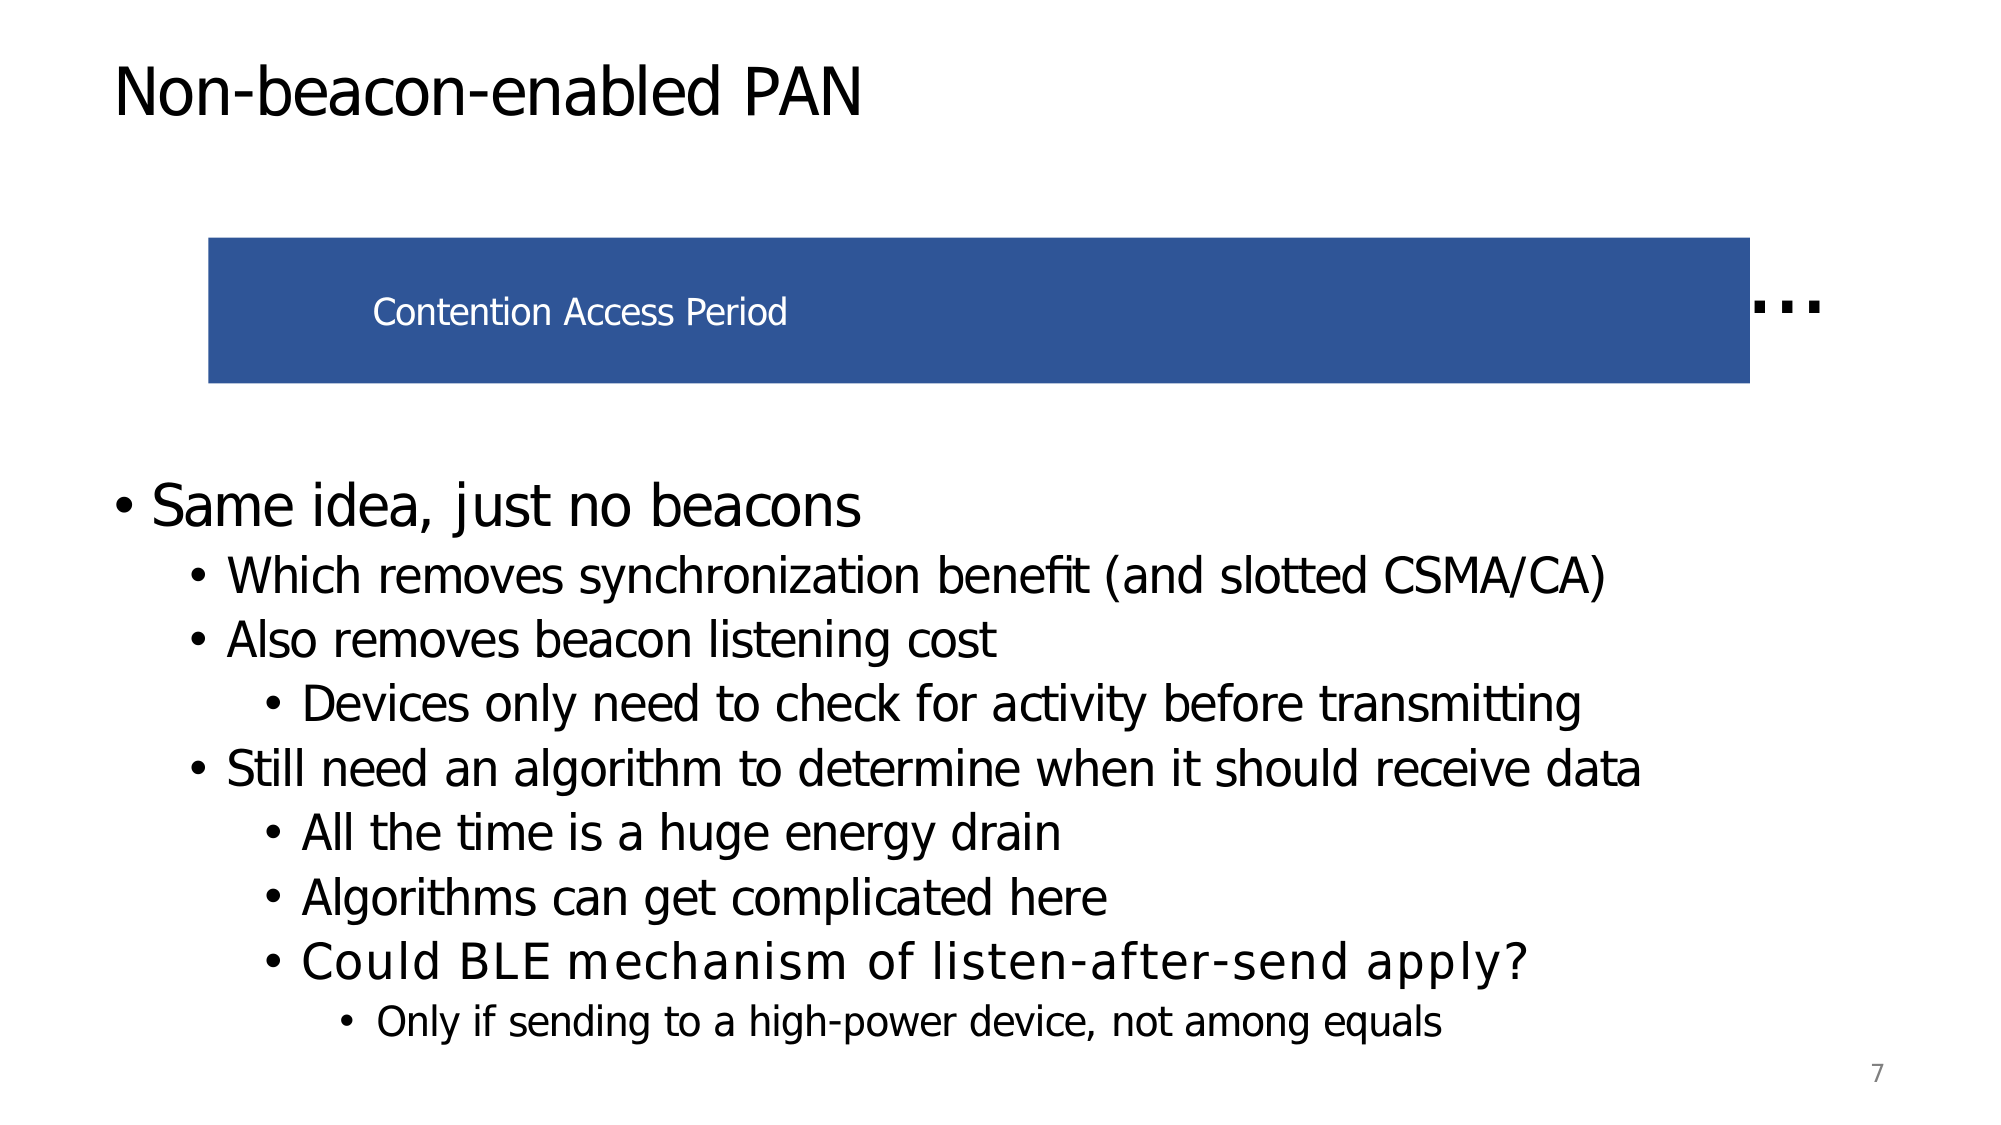

# Non-beacon-enabled PAN
…
	Contention Access Period
Same idea, just no beacons
Which removes synchronization benefit (and slotted CSMA/CA)
Also removes beacon listening cost
Devices only need to check for activity before transmitting
Still need an algorithm to determine when it should receive data
All the time is a huge energy drain
Algorithms can get complicated here
Could BLE mechanism of listen-after-send apply?
Only if sending to a high-power device, not among equals
7